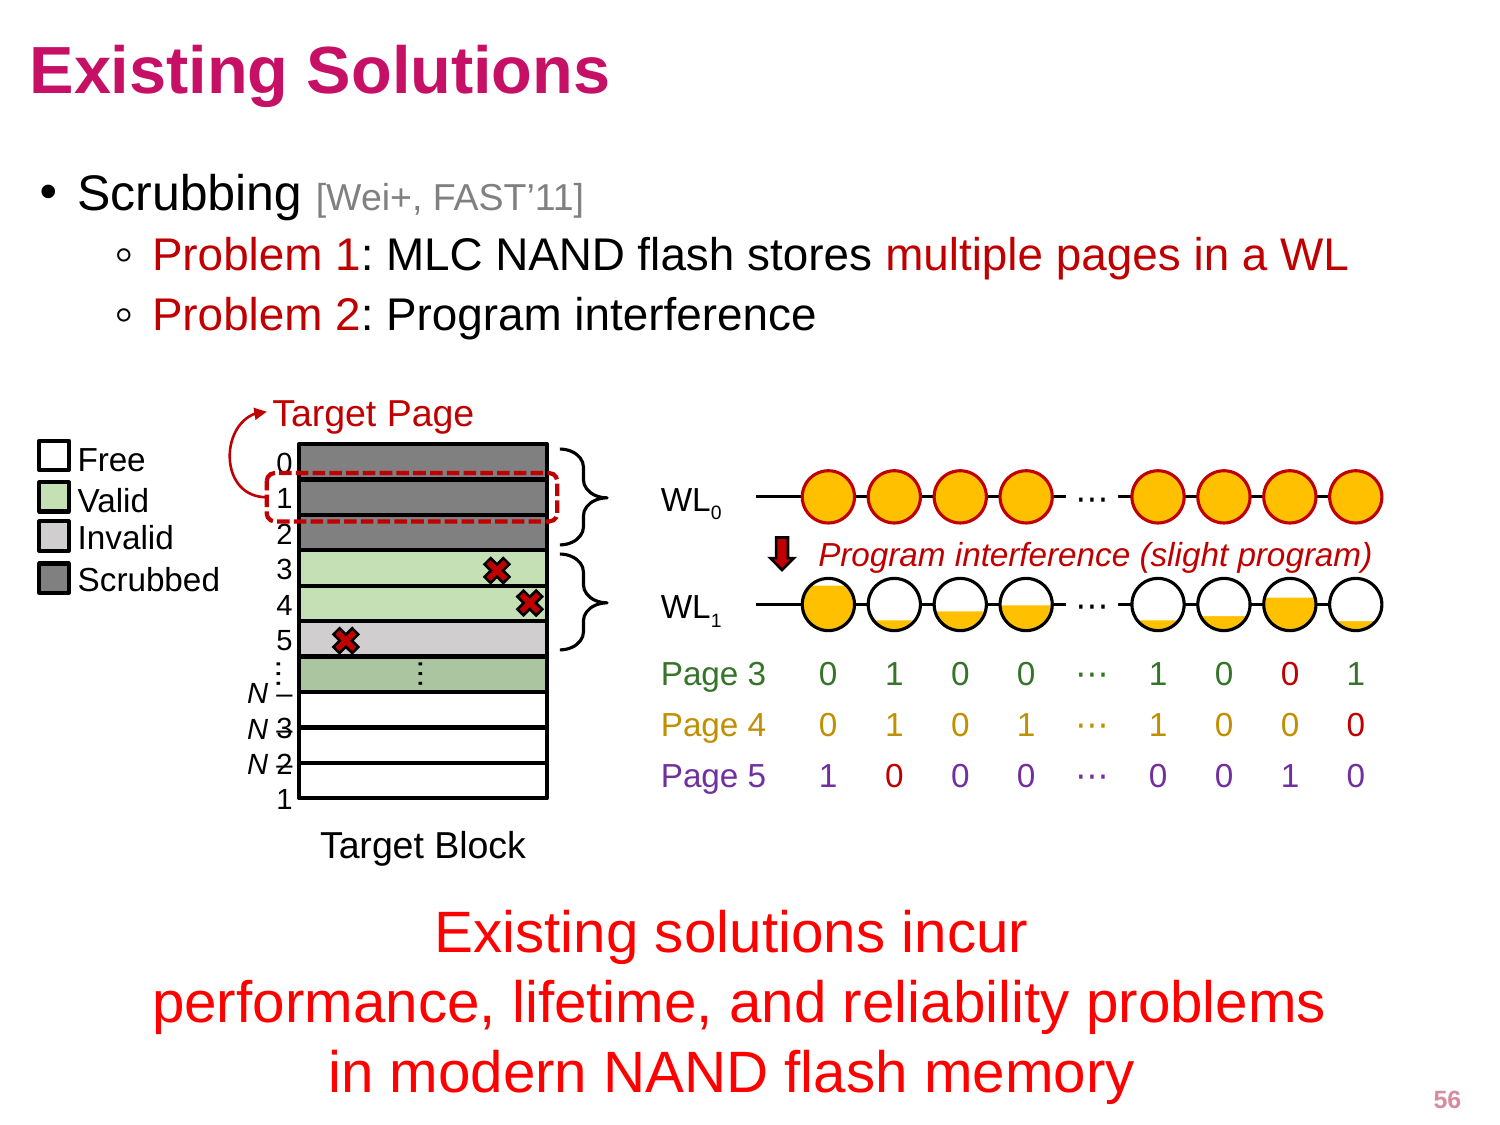

# Existing Solutions
Scrubbing [Wei+, FAST’11]
Problem 1: MLC NAND flash stores multiple pages in a WL
Problem 2: Program interference
Target Page
Free

Valid

Invalid

0
1
2
3
4
5
⋯
N – 3
N – 2
N – 1

Target Block

⋯

⋯

WL0
Program interference (slight program)

Scrubbed

⋯

WL1

0
1
0
0
1
0
0
1
⋯
Page 3
0
1
0
1
1
0
0
0
⋯
Page 4
1
0
0
0
0
0
1
0
⋯
Page 5
Existing solutions incur
 performance, lifetime, and reliability problems
in modern NAND flash memory
56